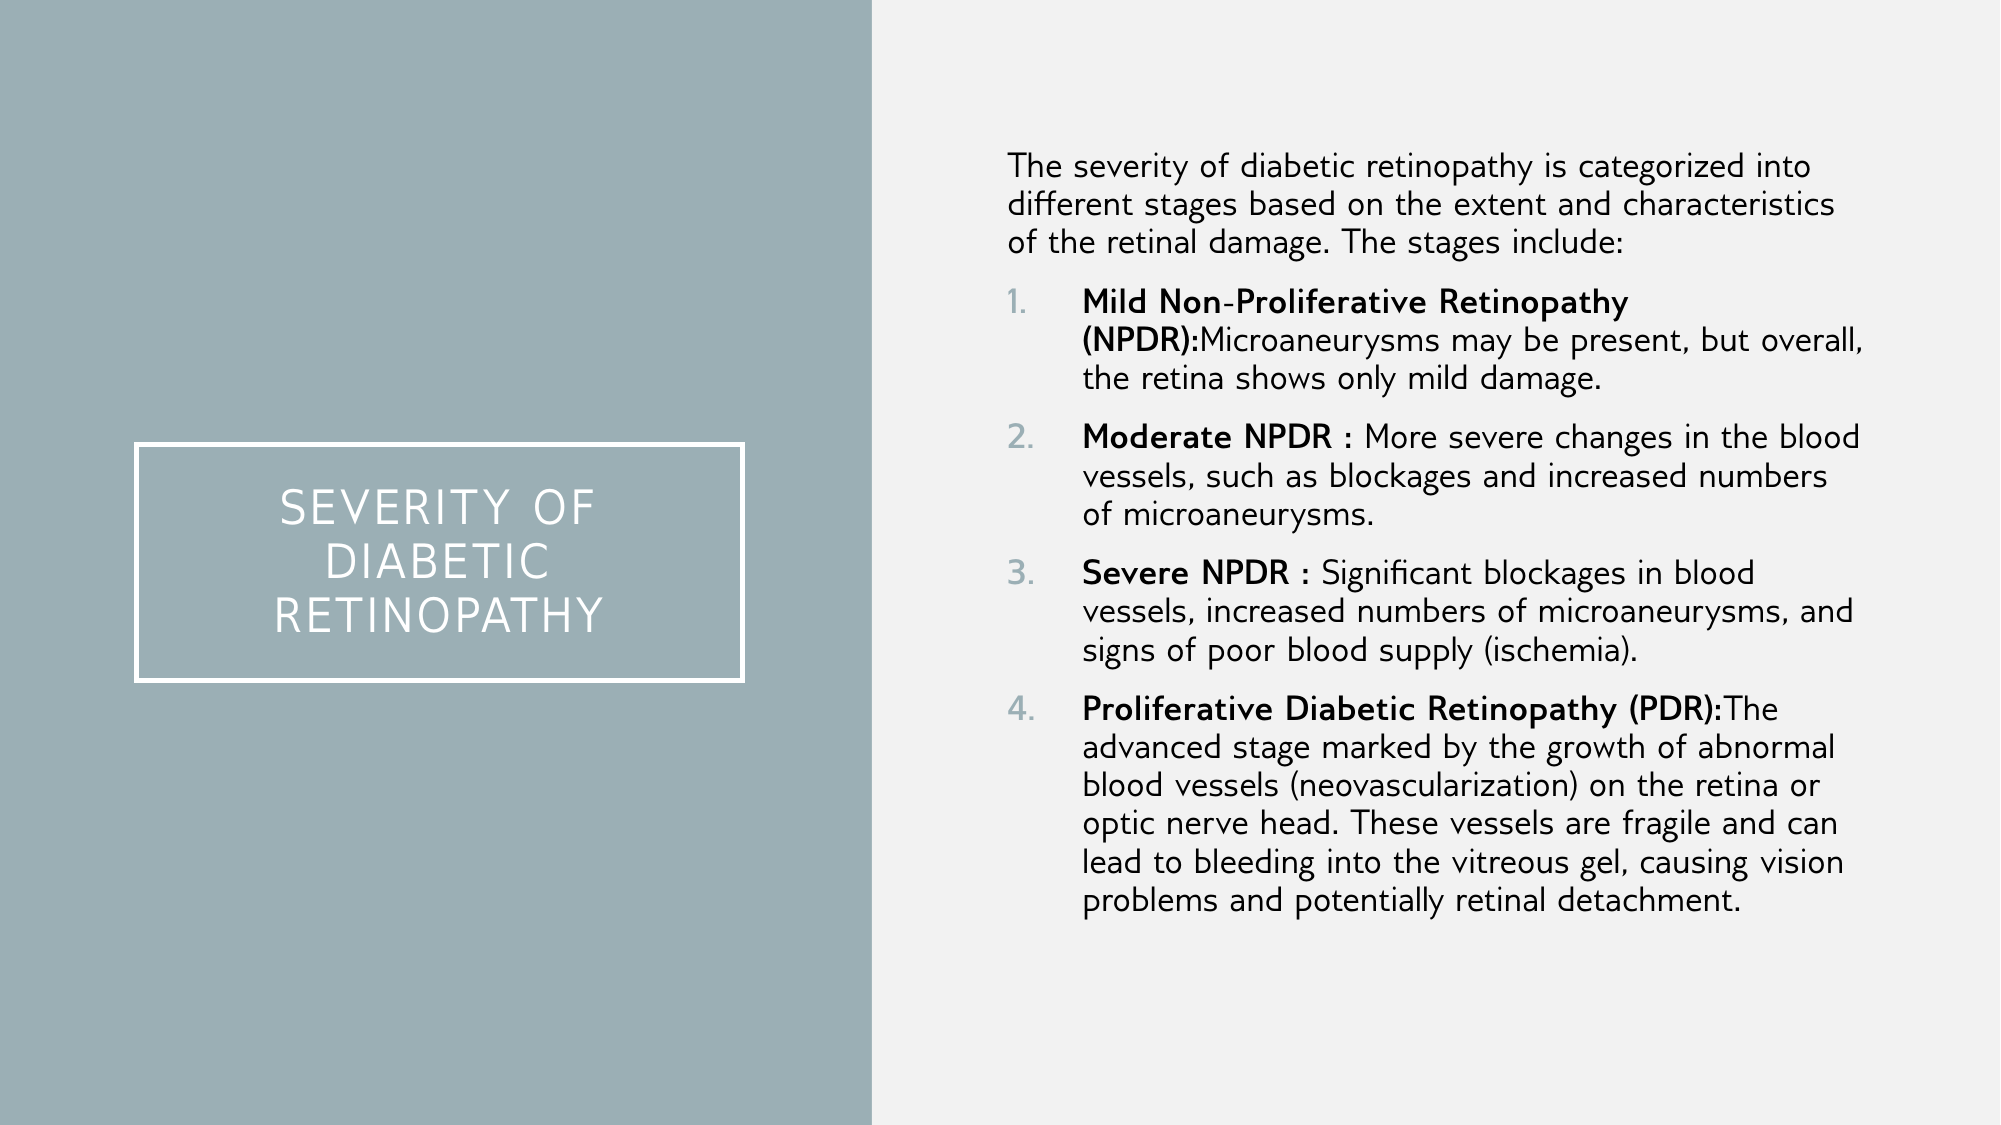

The severity of diabetic retinopathy is categorized into different stages based on the extent and characteristics of the retinal damage. The stages include:
Mild Non-Proliferative Retinopathy (NPDR):Microaneurysms may be present, but overall, the retina shows only mild damage.
Moderate NPDR : More severe changes in the blood vessels, such as blockages and increased numbers of microaneurysms.
Severe NPDR : Significant blockages in blood vessels, increased numbers of microaneurysms, and signs of poor blood supply (ischemia).
Proliferative Diabetic Retinopathy (PDR):The advanced stage marked by the growth of abnormal blood vessels (neovascularization) on the retina or optic nerve head. These vessels are fragile and can lead to bleeding into the vitreous gel, causing vision problems and potentially retinal detachment.

# Severity of Diabetic Retinopathy